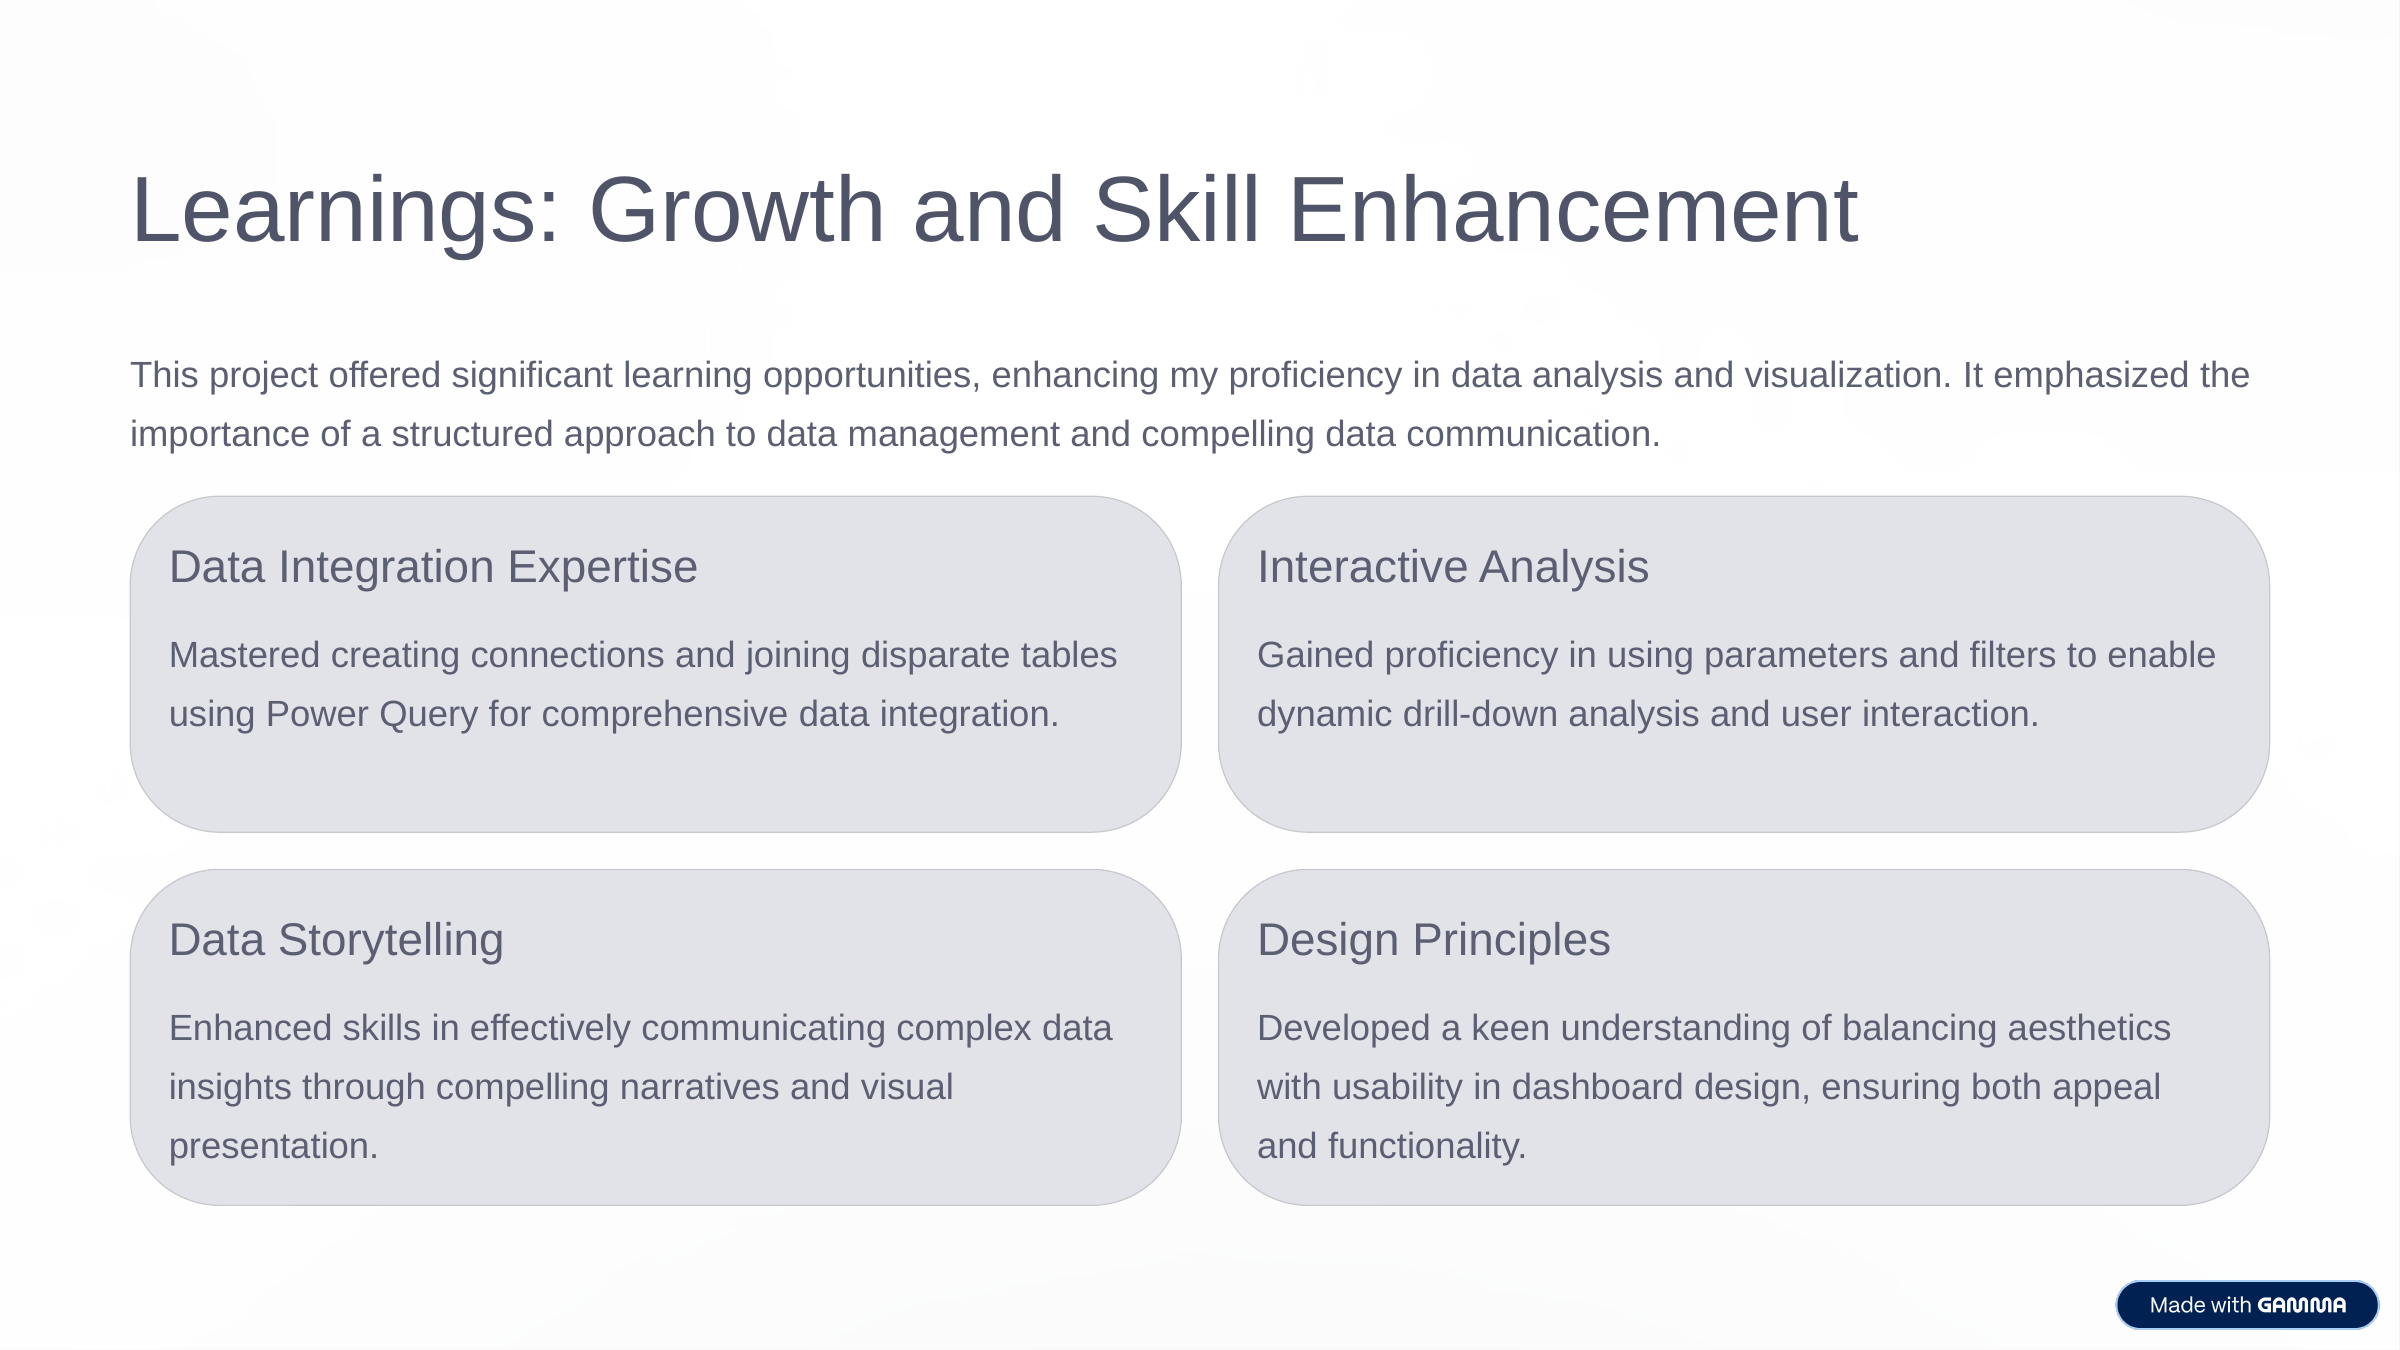

Learnings: Growth and Skill Enhancement
This project offered significant learning opportunities, enhancing my proficiency in data analysis and visualization. It emphasized the importance of a structured approach to data management and compelling data communication.

Data Integration Expertise
Interactive Analysis
Mastered creating connections and joining disparate tables using Power Query for comprehensive data integration.
Gained proficiency in using parameters and filters to enable dynamic drill-down analysis and user interaction.

Data Storytelling
Design Principles
Enhanced skills in effectively communicating complex data insights through compelling narratives and visual presentation.
Developed a keen understanding of balancing aesthetics with usability in dashboard design, ensuring both appeal and functionality.